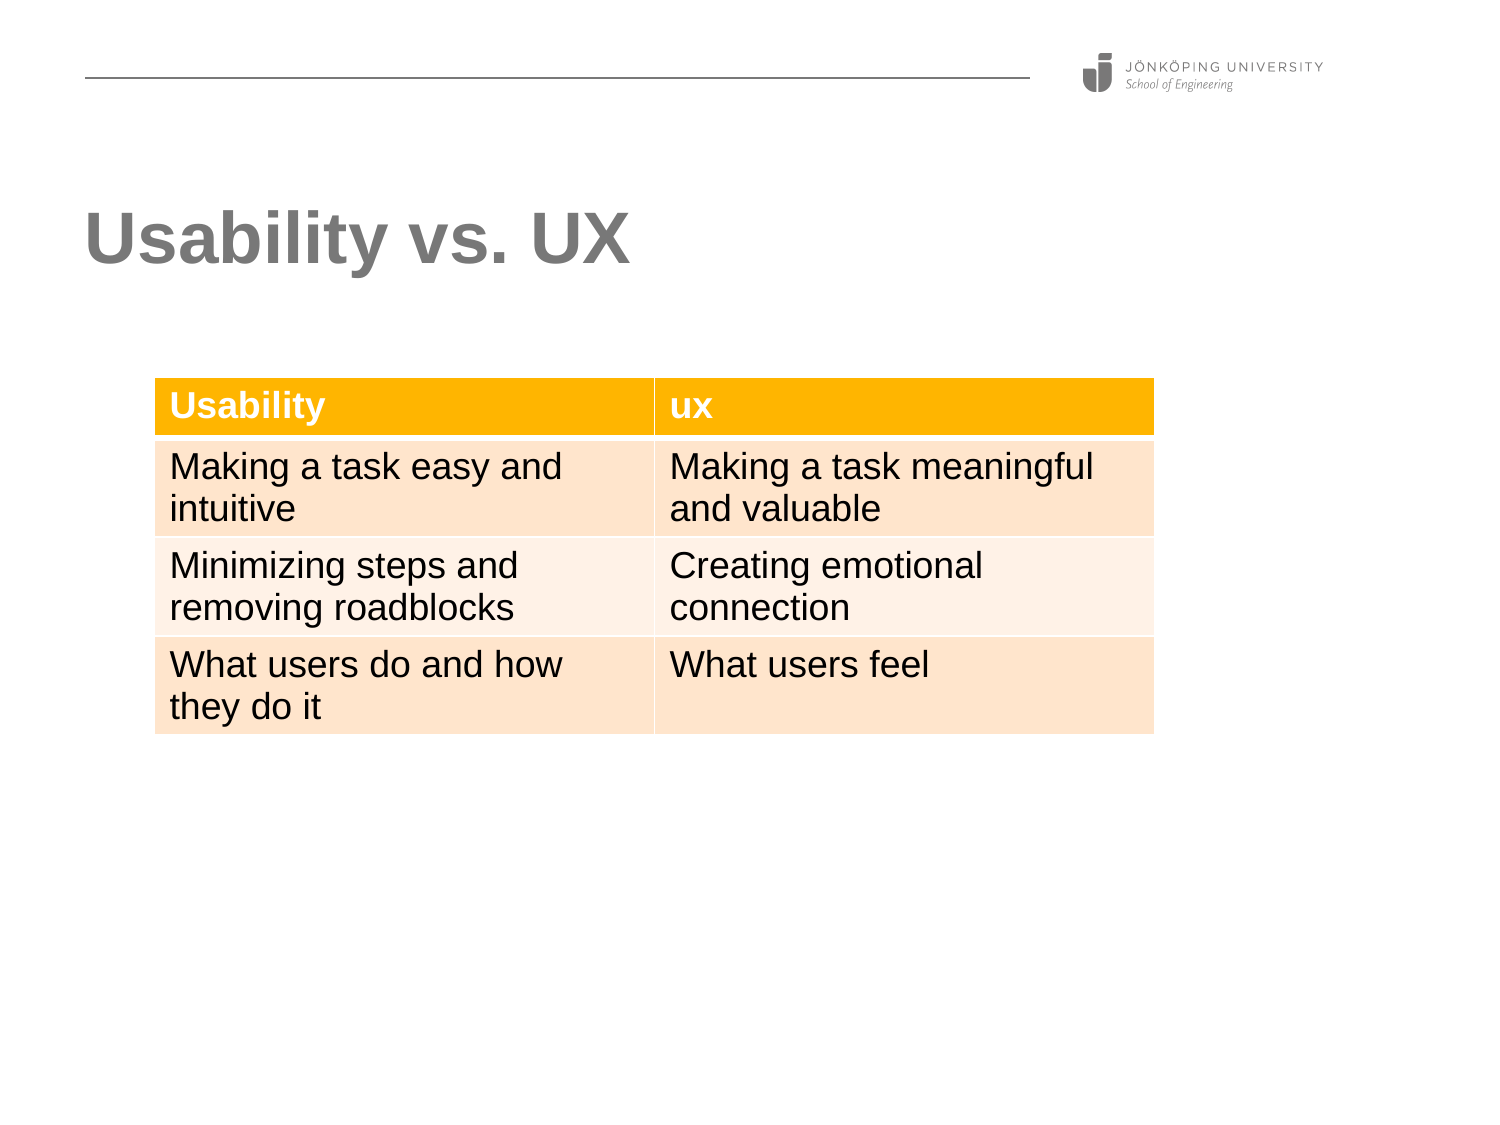

# Usability vs. UX

| Usability | ux |
| --- | --- |
| Making a task easy and intuitive | Making a task meaningful and valuable |
| Minimizing steps and removing roadblocks | Creating emotional connection |
| What users do and how they do it | What users feel |